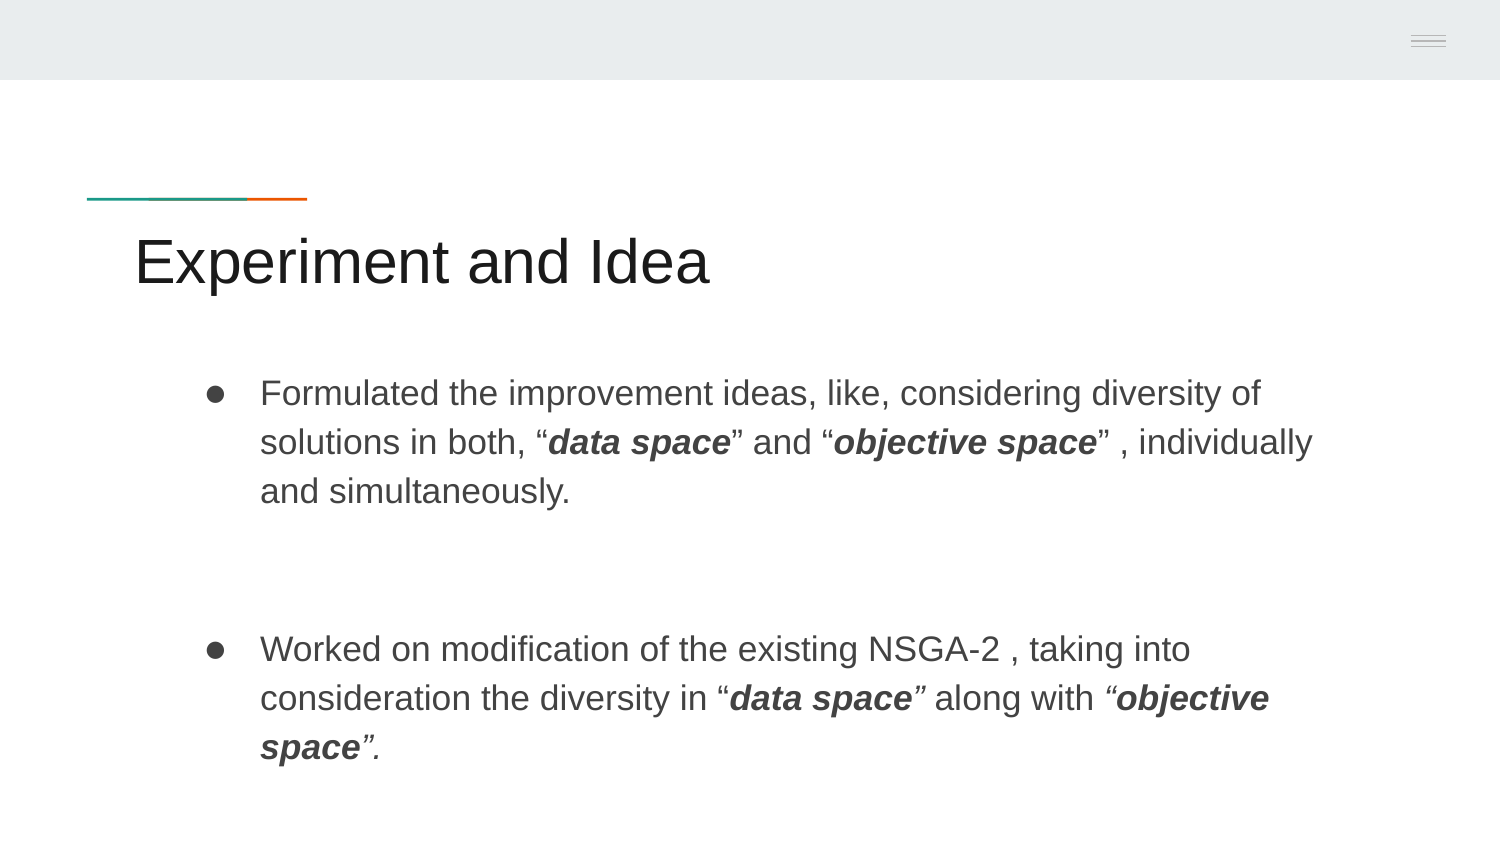

# Experiment and Idea
Formulated the improvement ideas, like, considering diversity of solutions in both, “data space” and “objective space” , individually and simultaneously.

Worked on modification of the existing NSGA-2 , taking into consideration the diversity in “data space” along with “objective space”.